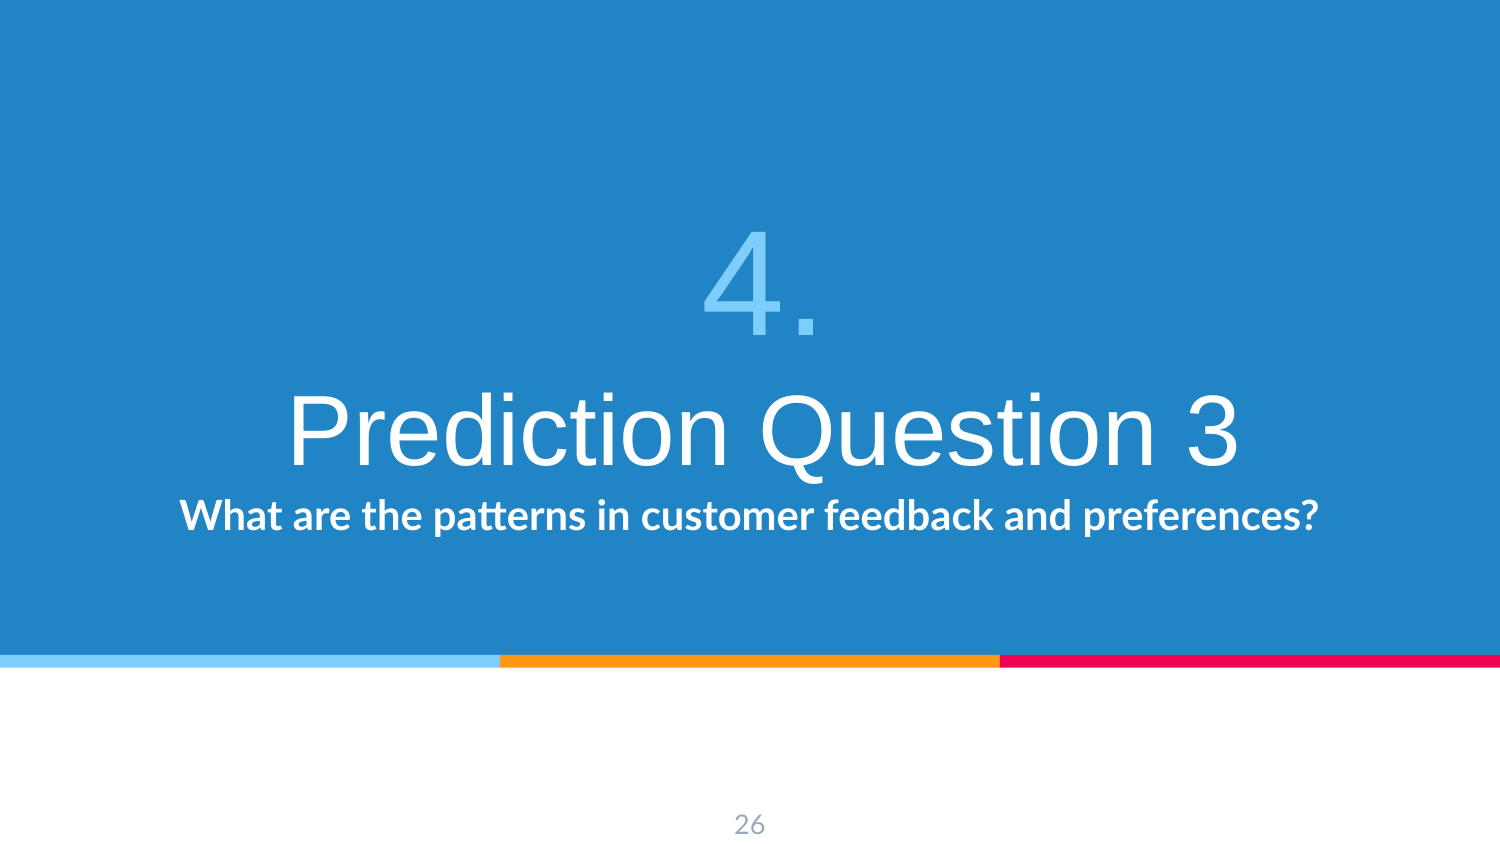

# 4.
Prediction Question 3
What are the patterns in customer feedback and preferences?
26